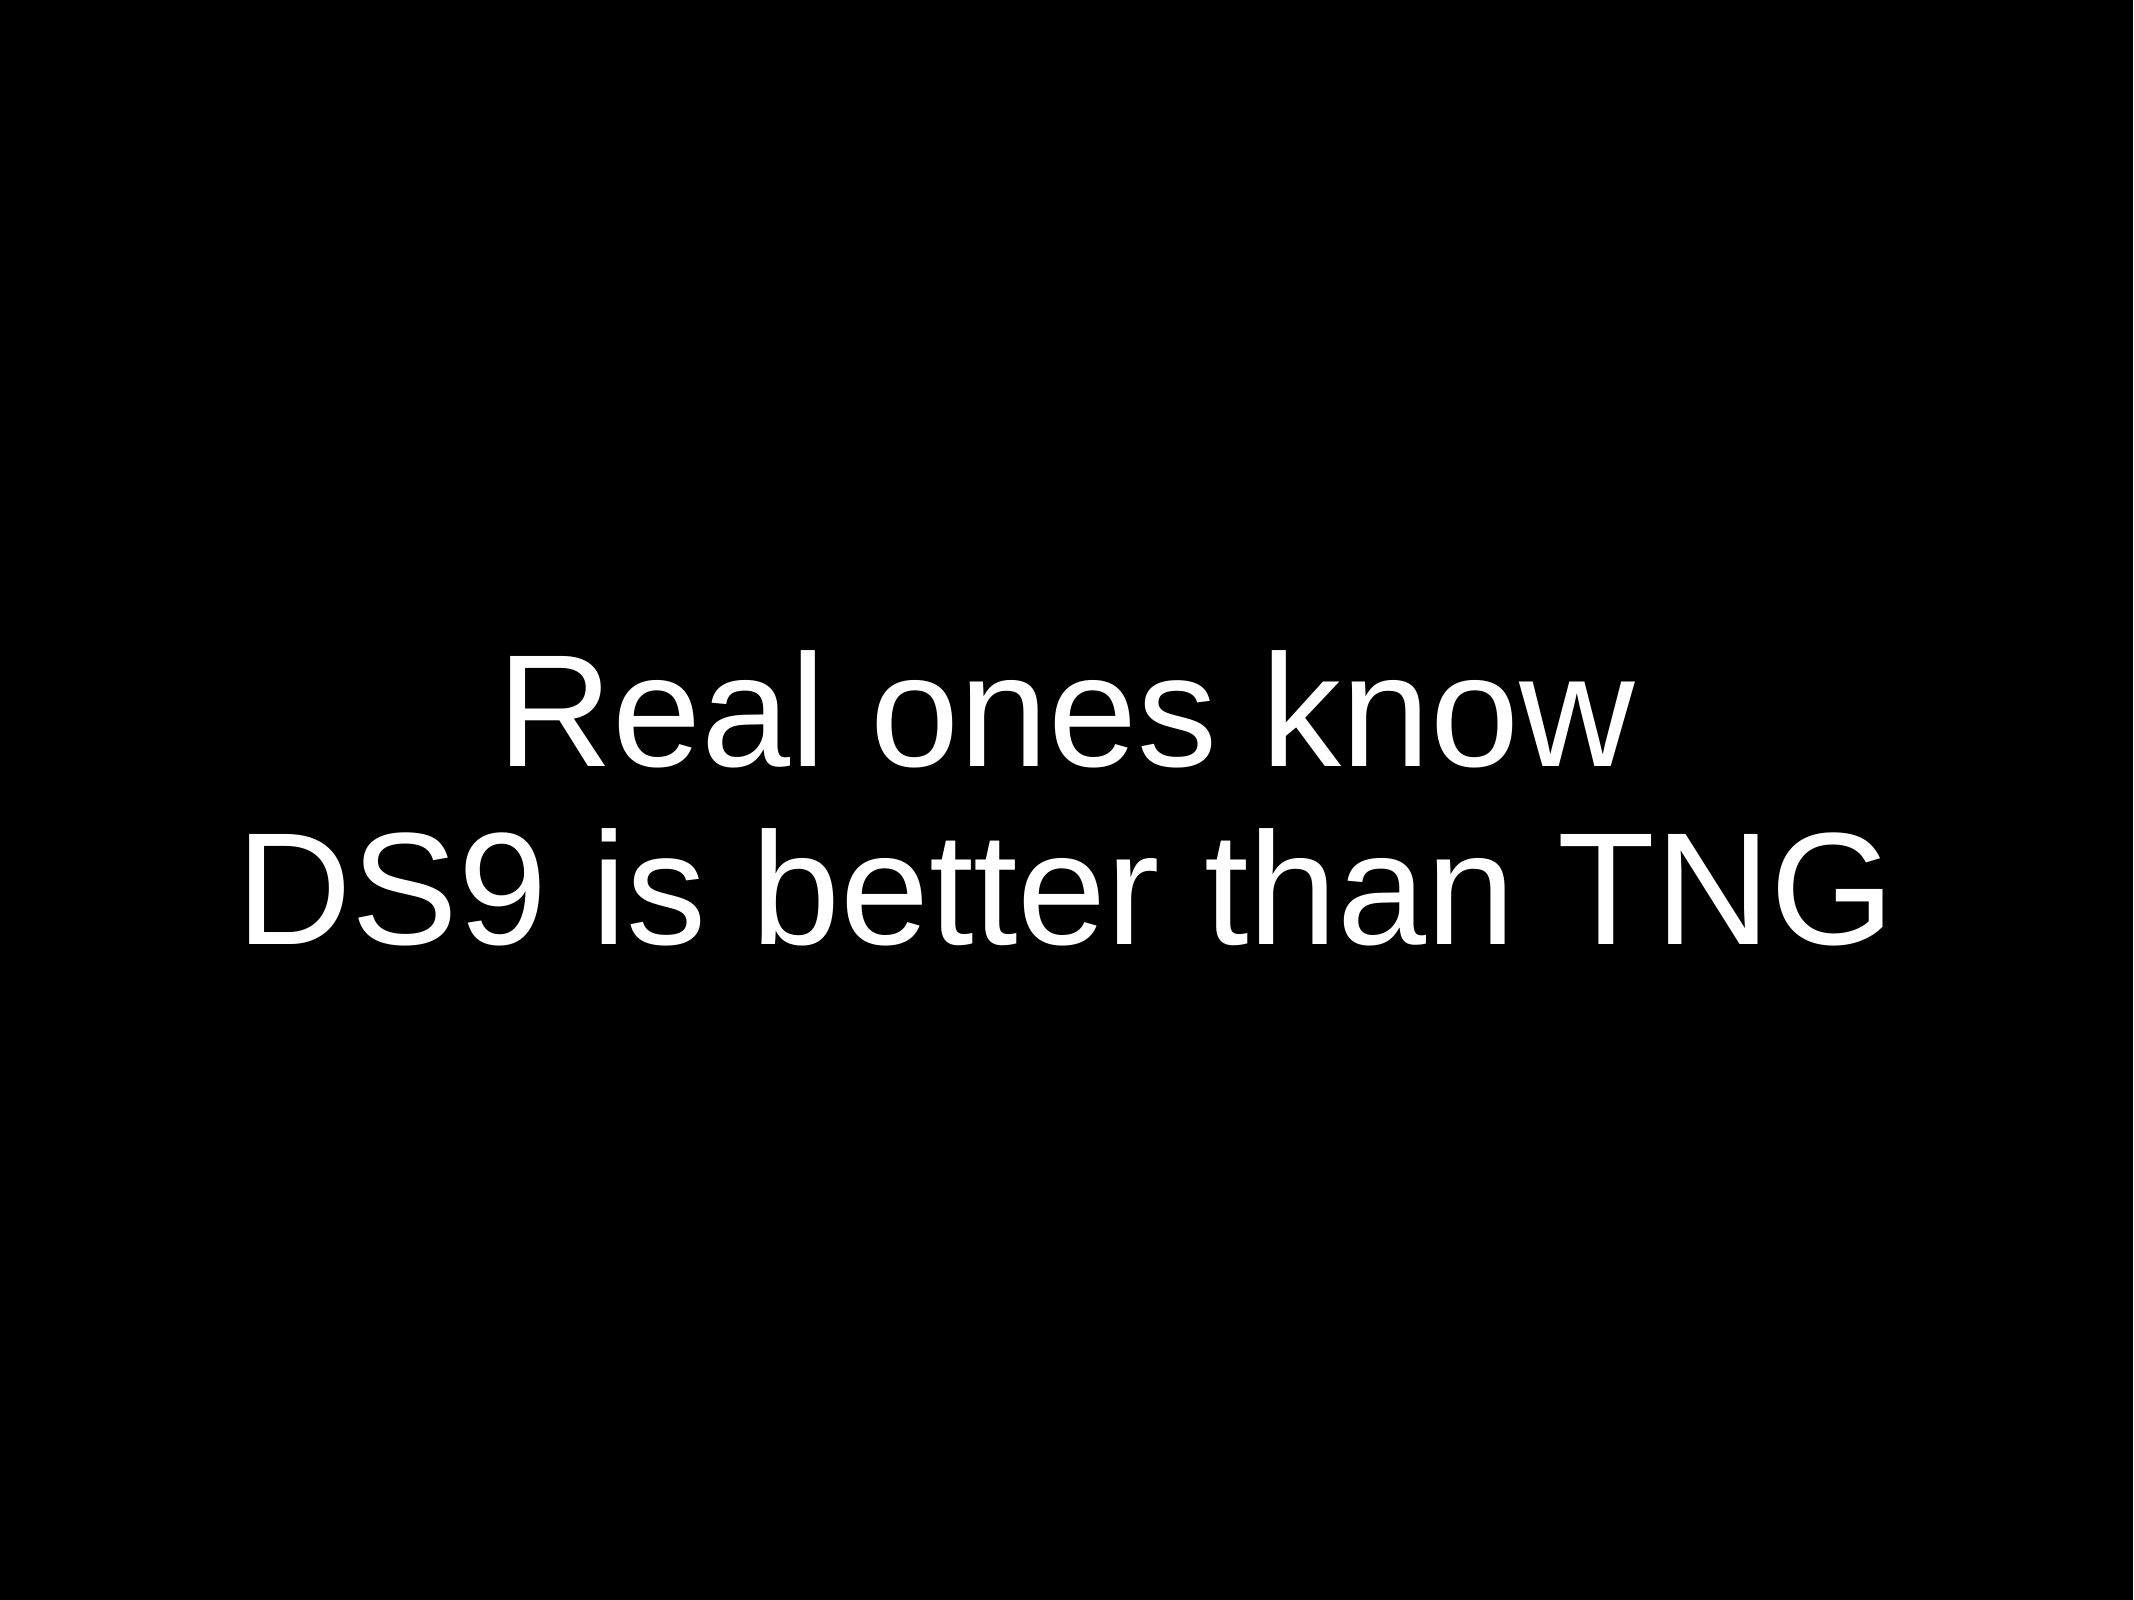

# Real ones know DS9 is better than TNG